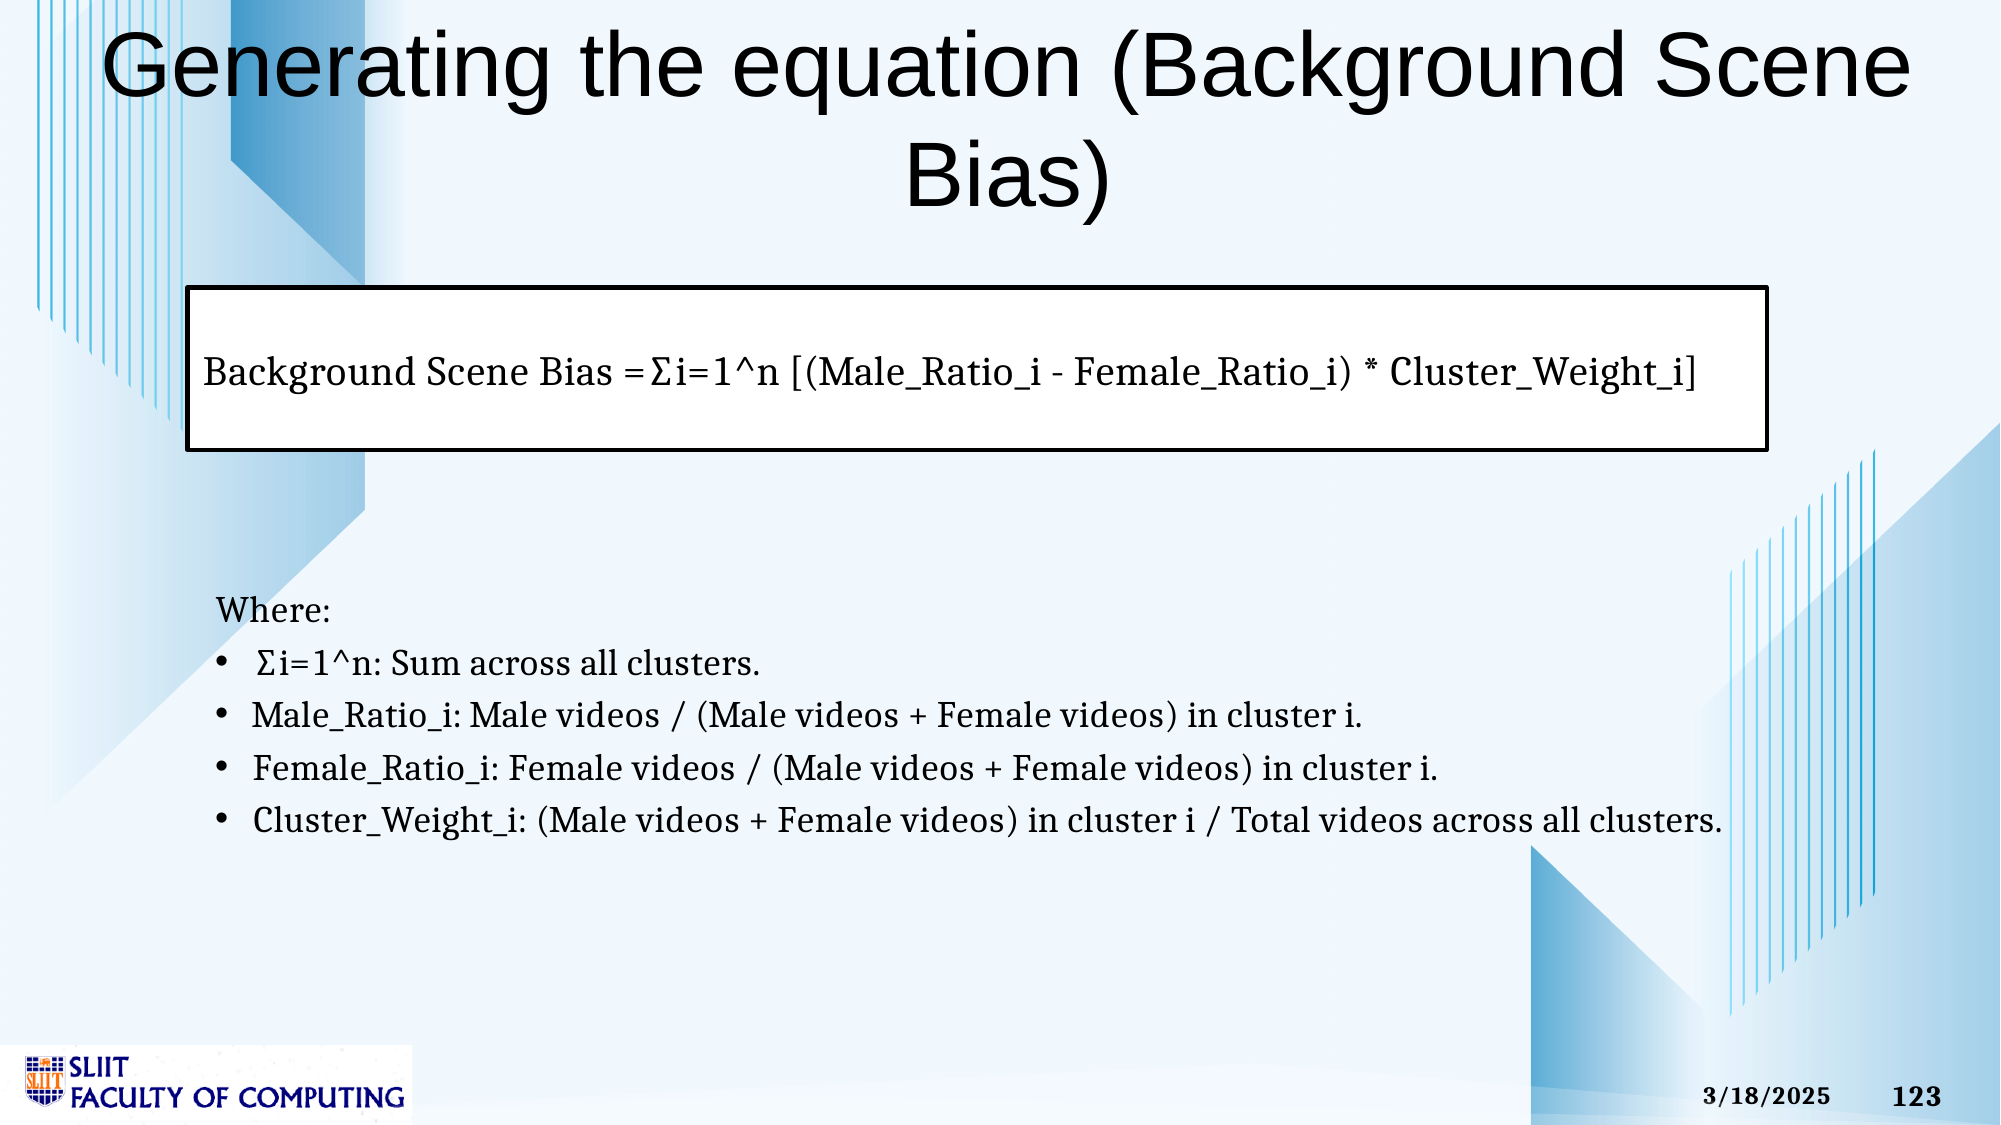

# Generating the equation (Background Scene Bias)

Where:
∑i=1^n: Sum across all clusters.
Male_Ratio_i: Male videos / (Male videos + Female videos) in cluster i.
Female_Ratio_i: Female videos / (Male videos + Female videos) in cluster i.
Cluster_Weight_i: (Male videos + Female videos) in cluster i / Total videos across all clusters.

Background Scene Bias =∑i=1^n [(Male_Ratio_i - Female_Ratio_i) * Cluster_Weight_i]